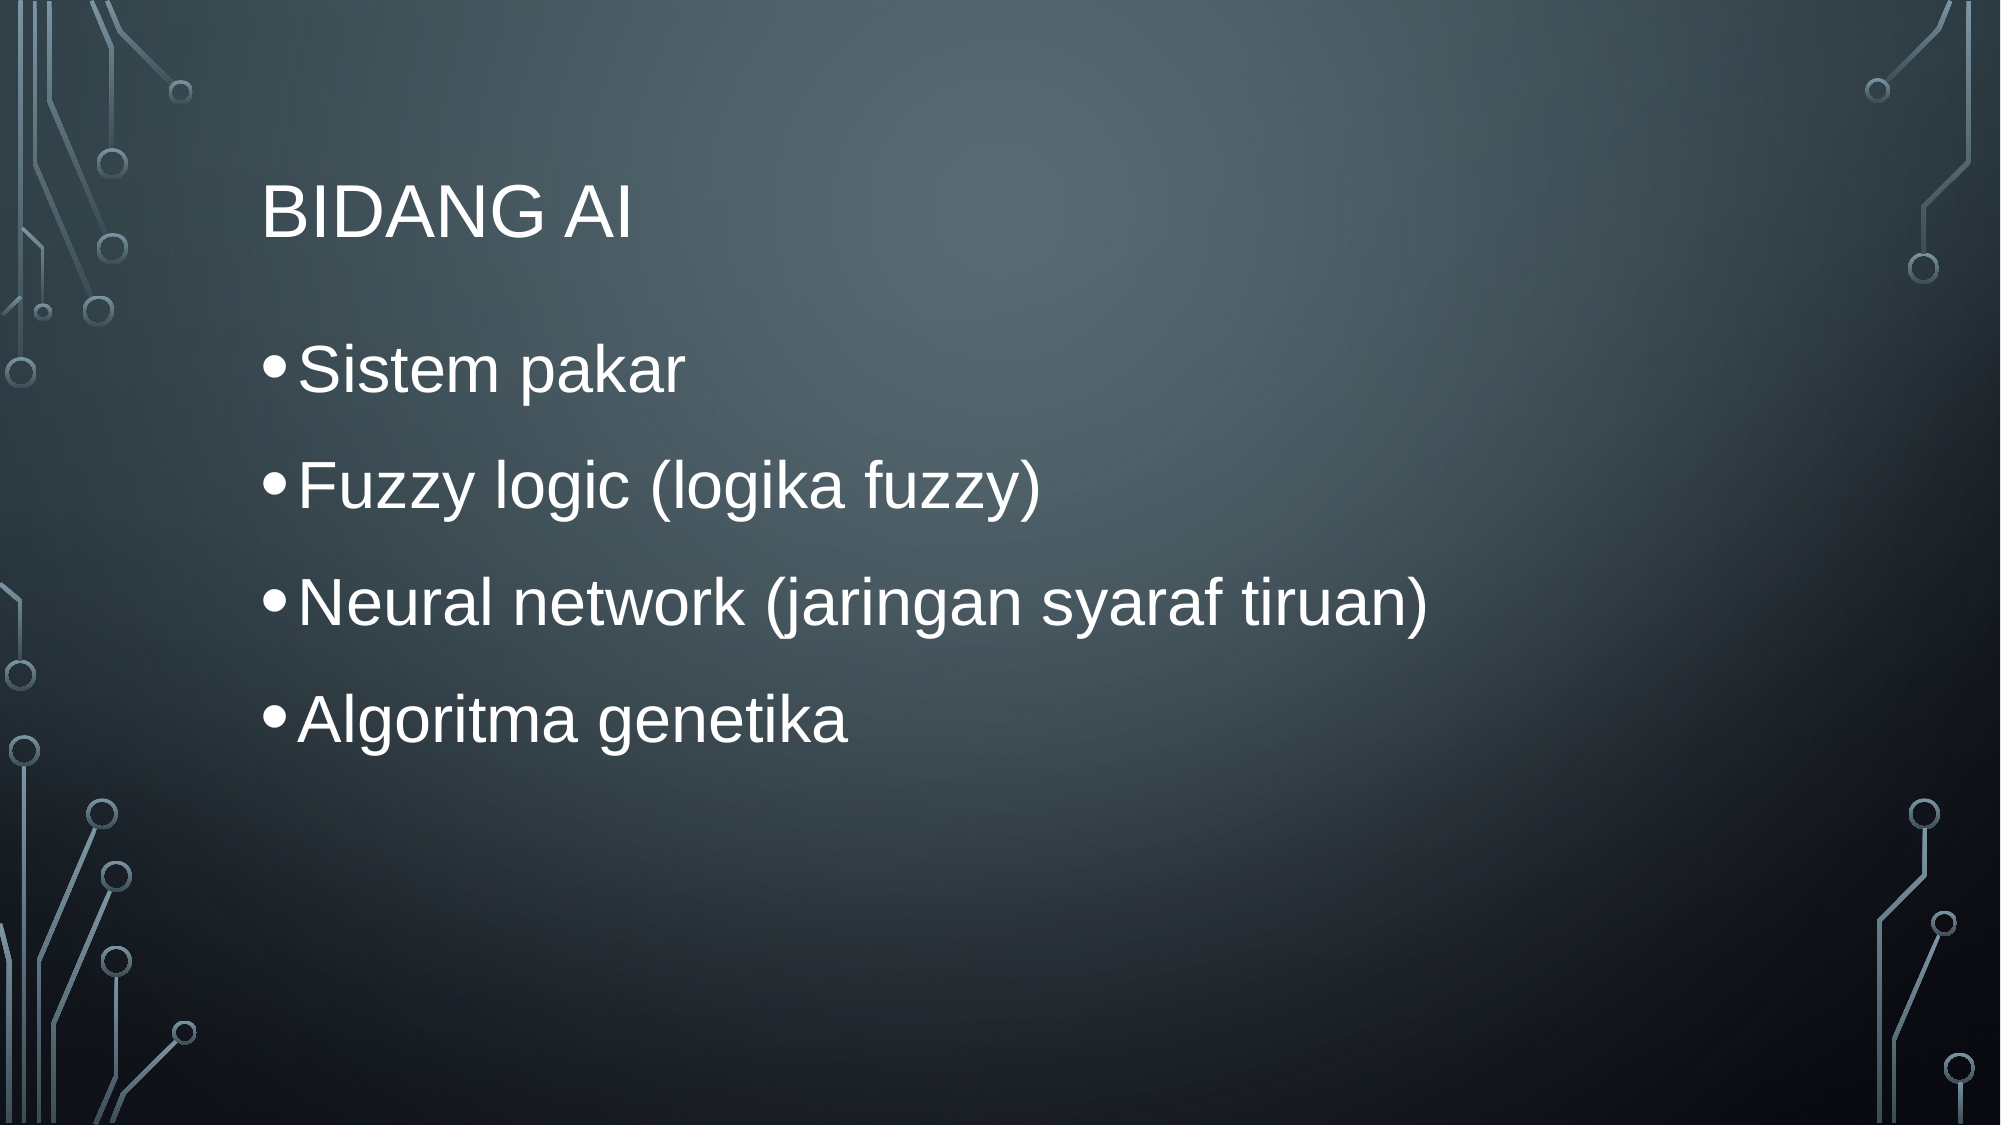

# BIDANG AI
Sistem pakar
Fuzzy logic (logika fuzzy)
Neural network (jaringan syaraf tiruan)
Algoritma genetika